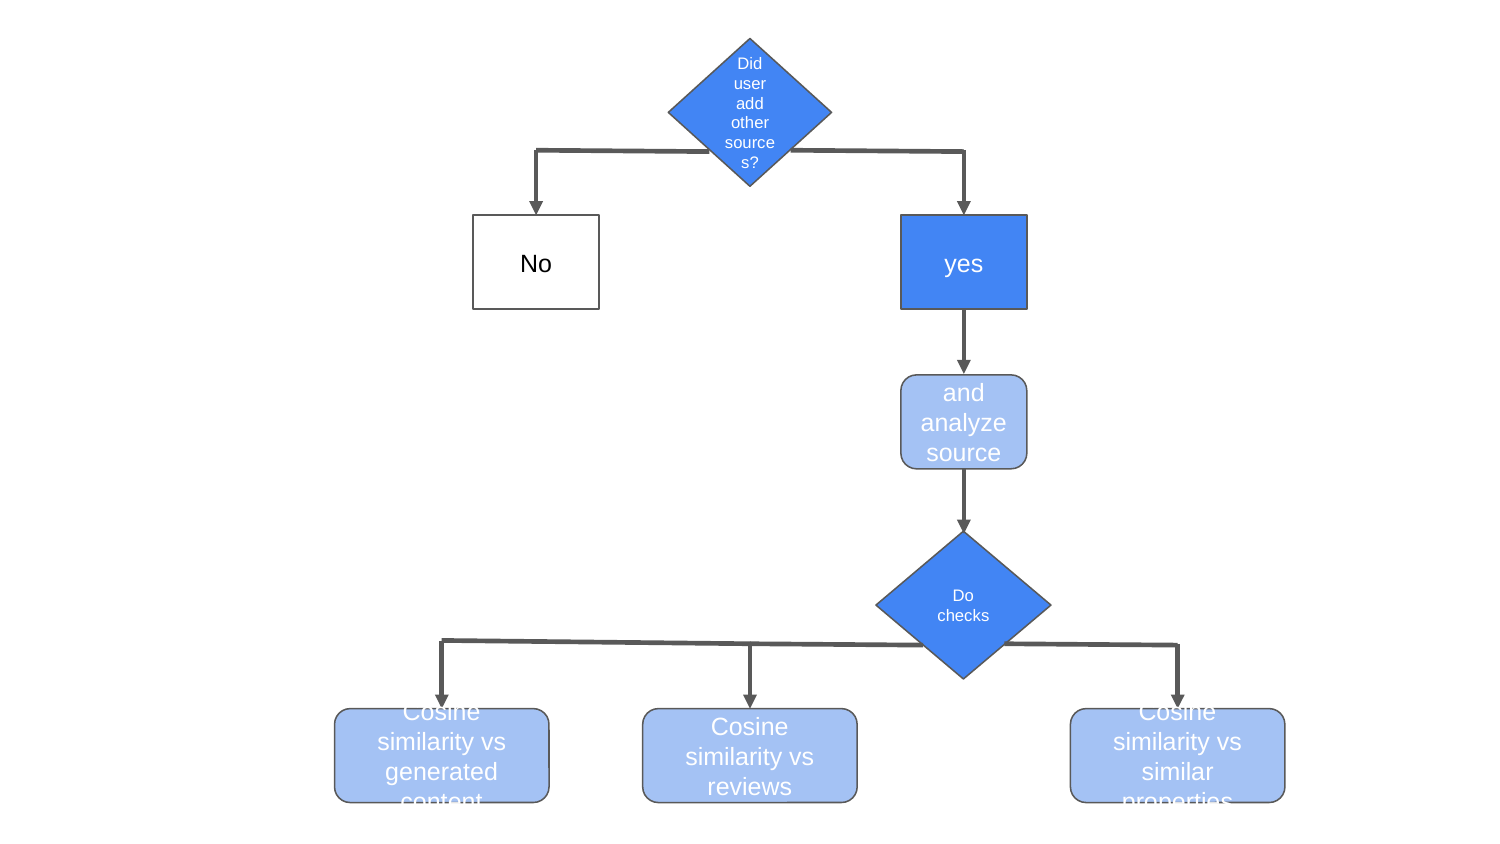

Did user add other sources?
No
yes
Embed and analyze sources
Do checks
Cosine similarity vs generated content
Cosine similarity vs reviews
Cosine similarity vs similar properties